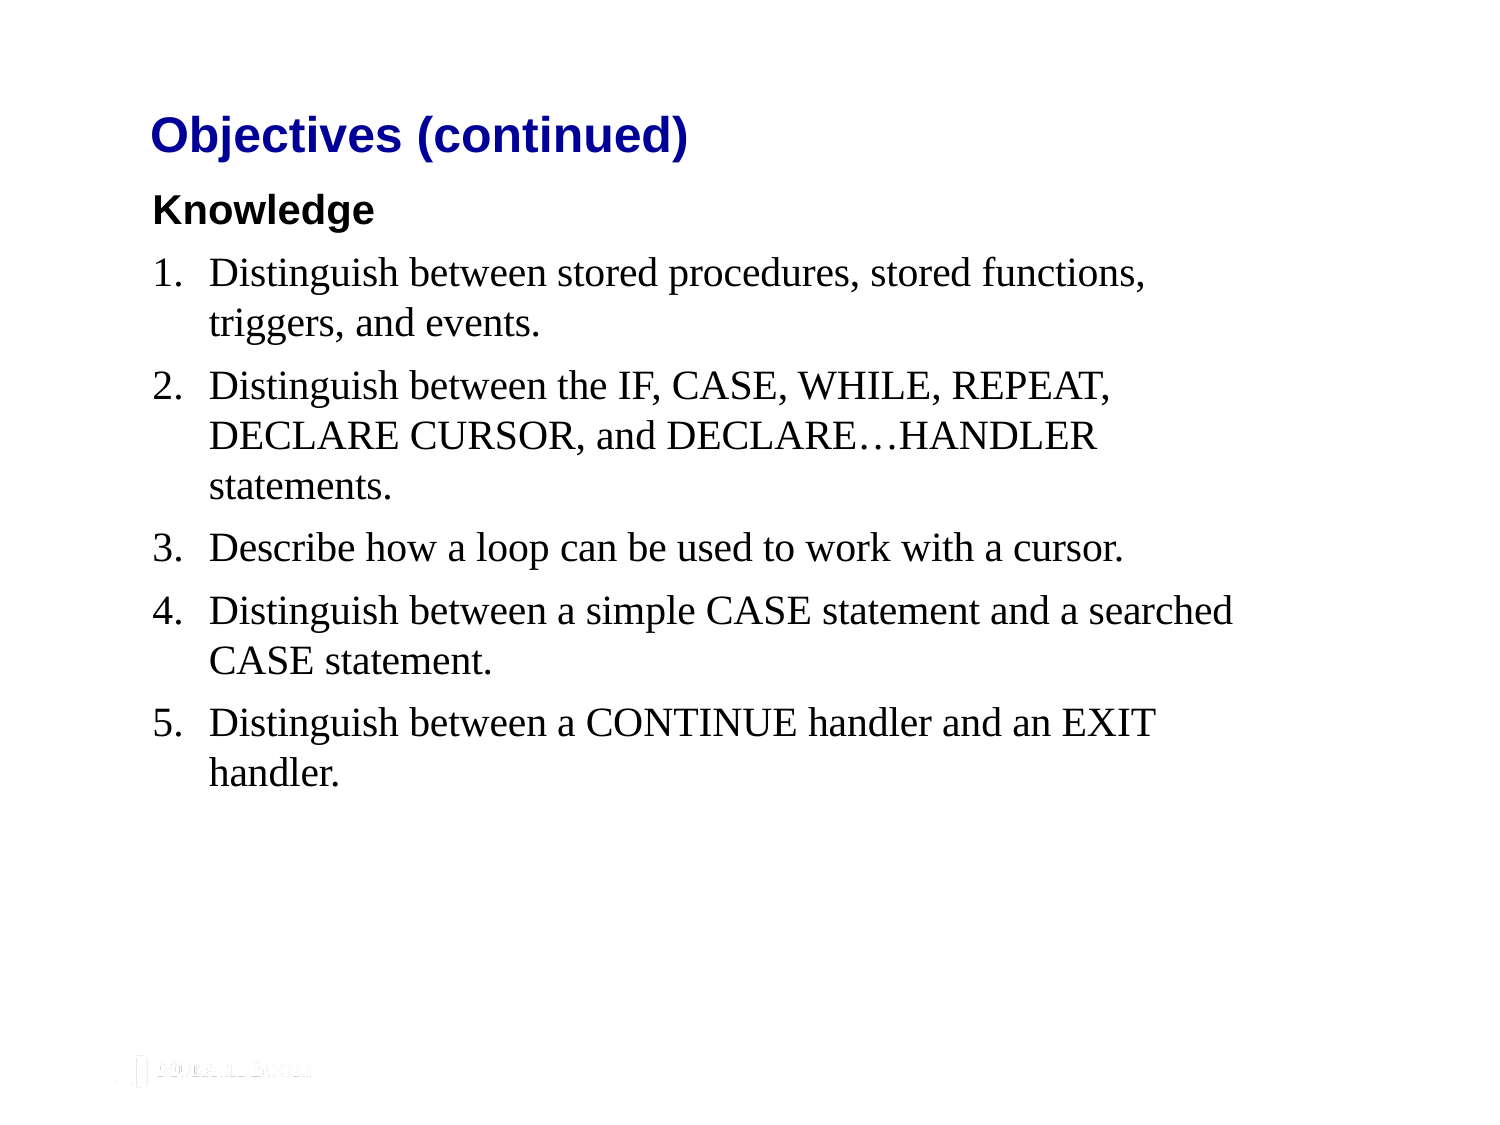

# Objectives (continued)
Knowledge
Distinguish between stored procedures, stored functions, triggers, and events.
Distinguish between the IF, CASE, WHILE, REPEAT, DECLARE CURSOR, and DECLARE…HANDLER statements.
Describe how a loop can be used to work with a cursor.
Distinguish between a simple CASE statement and a searched CASE statement.
Distinguish between a CONTINUE handler and an EXIT handler.

© 2019, Mike Murach & Associates, Inc.
Murach’s MySQL 3rd Edition

C13, Slide 122